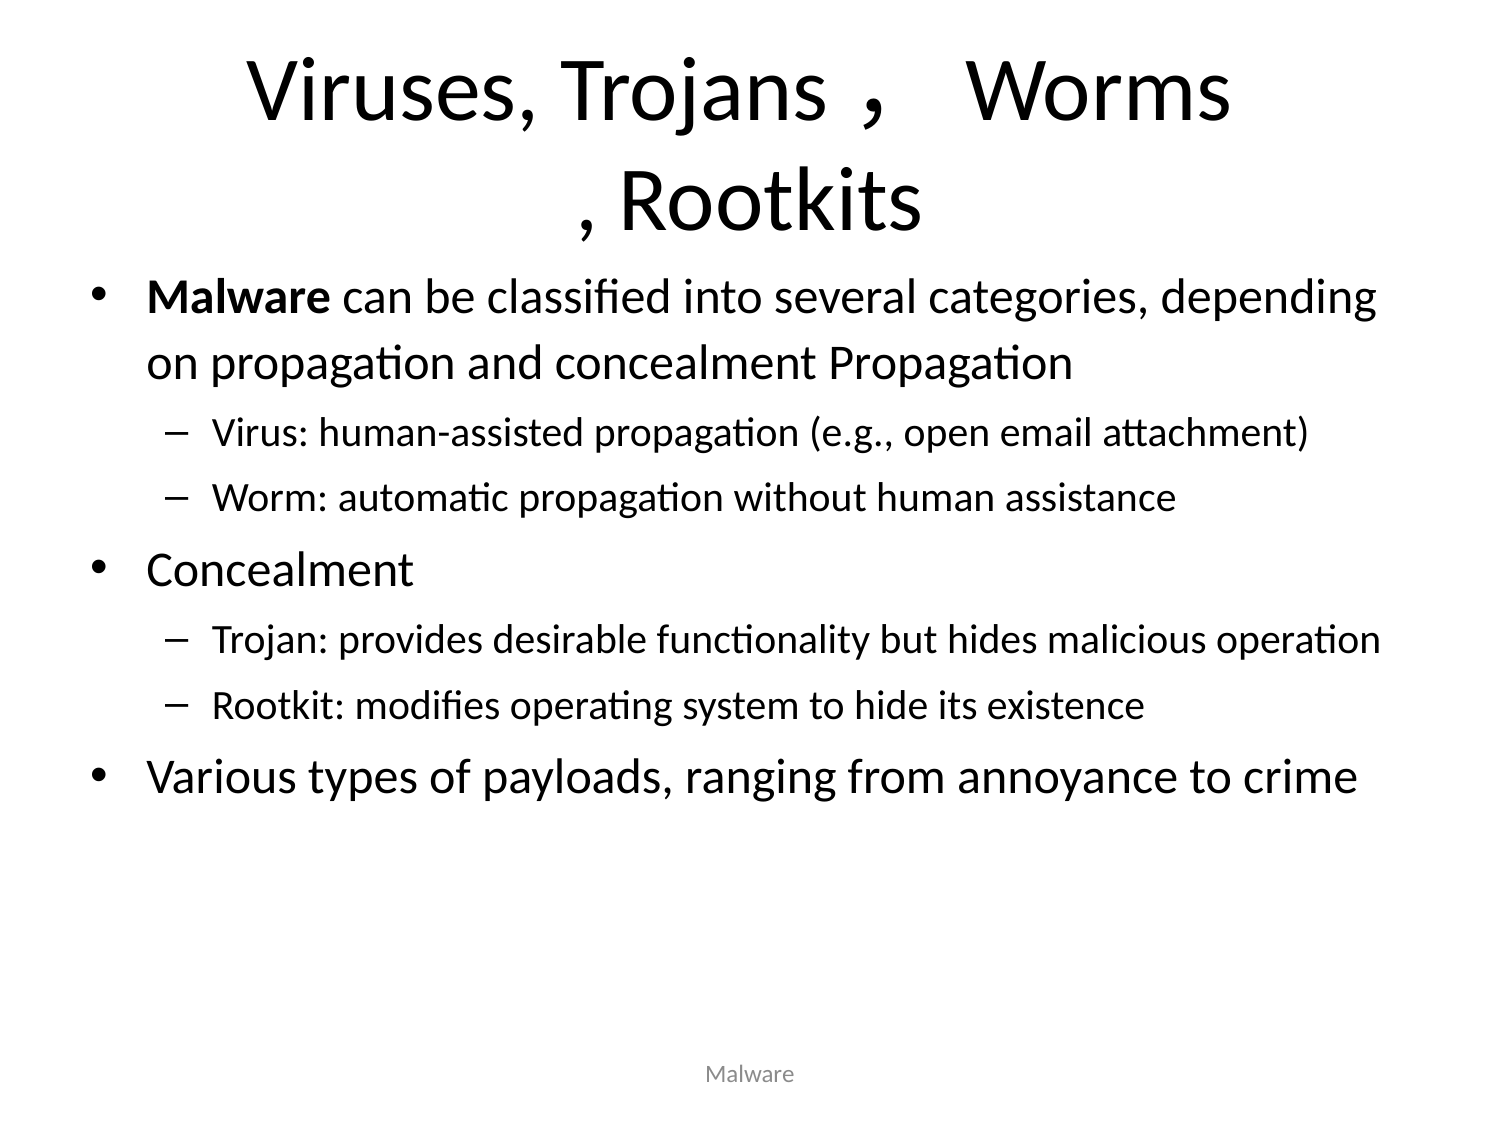

# Viruses, Trojans，Worms , Rootkits
Malware can be classified into several categories, depending on propagation and concealment Propagation
Virus: human-assisted propagation (e.g., open email attachment)
Worm: automatic propagation without human assistance
Concealment
Trojan: provides desirable functionality but hides malicious operation
Rootkit: modifies operating system to hide its existence
Various types of payloads, ranging from annoyance to crime

Malware
8